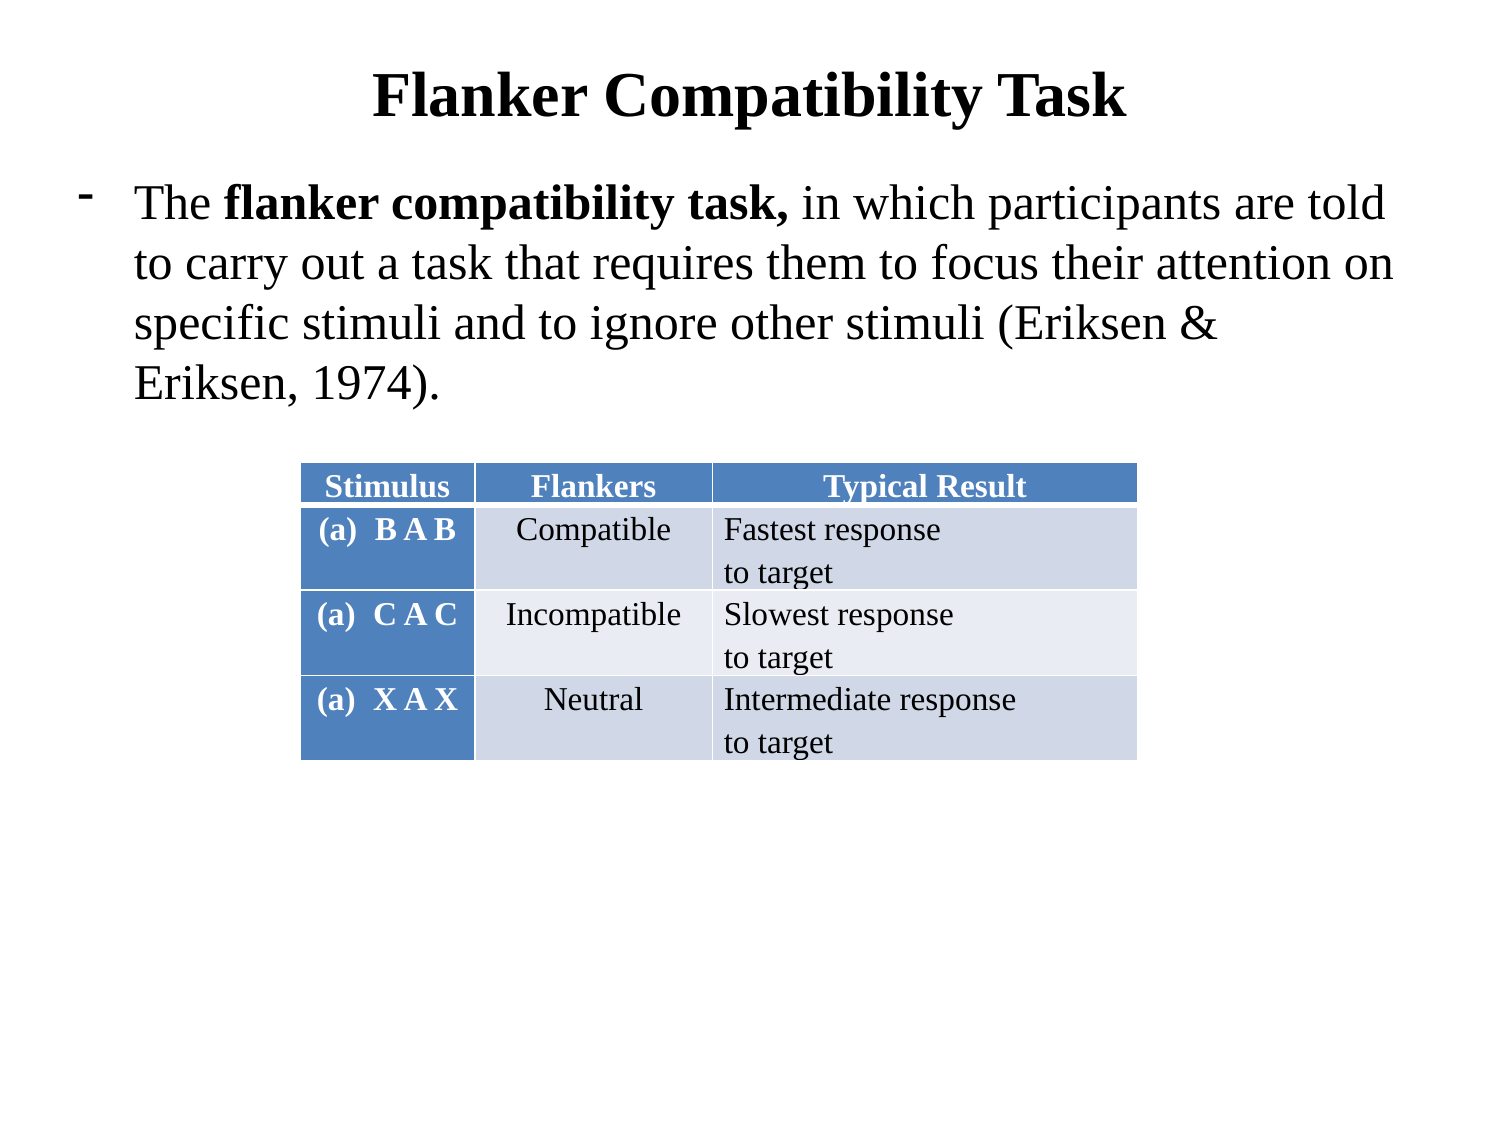

# Flanker Compatibility Task
The flanker compatibility task, in which participants are told to carry out a task that requires them to focus their attention on specific stimuli and to ignore other stimuli (Eriksen & Eriksen, 1974).

| Stimulus | Flankers | Typical Result |
| --- | --- | --- |
| B A B | Compatible | Fastest response to target |
| C A C | Incompatible | Slowest response to target |
| X A X | Neutral | Intermediate response to target |